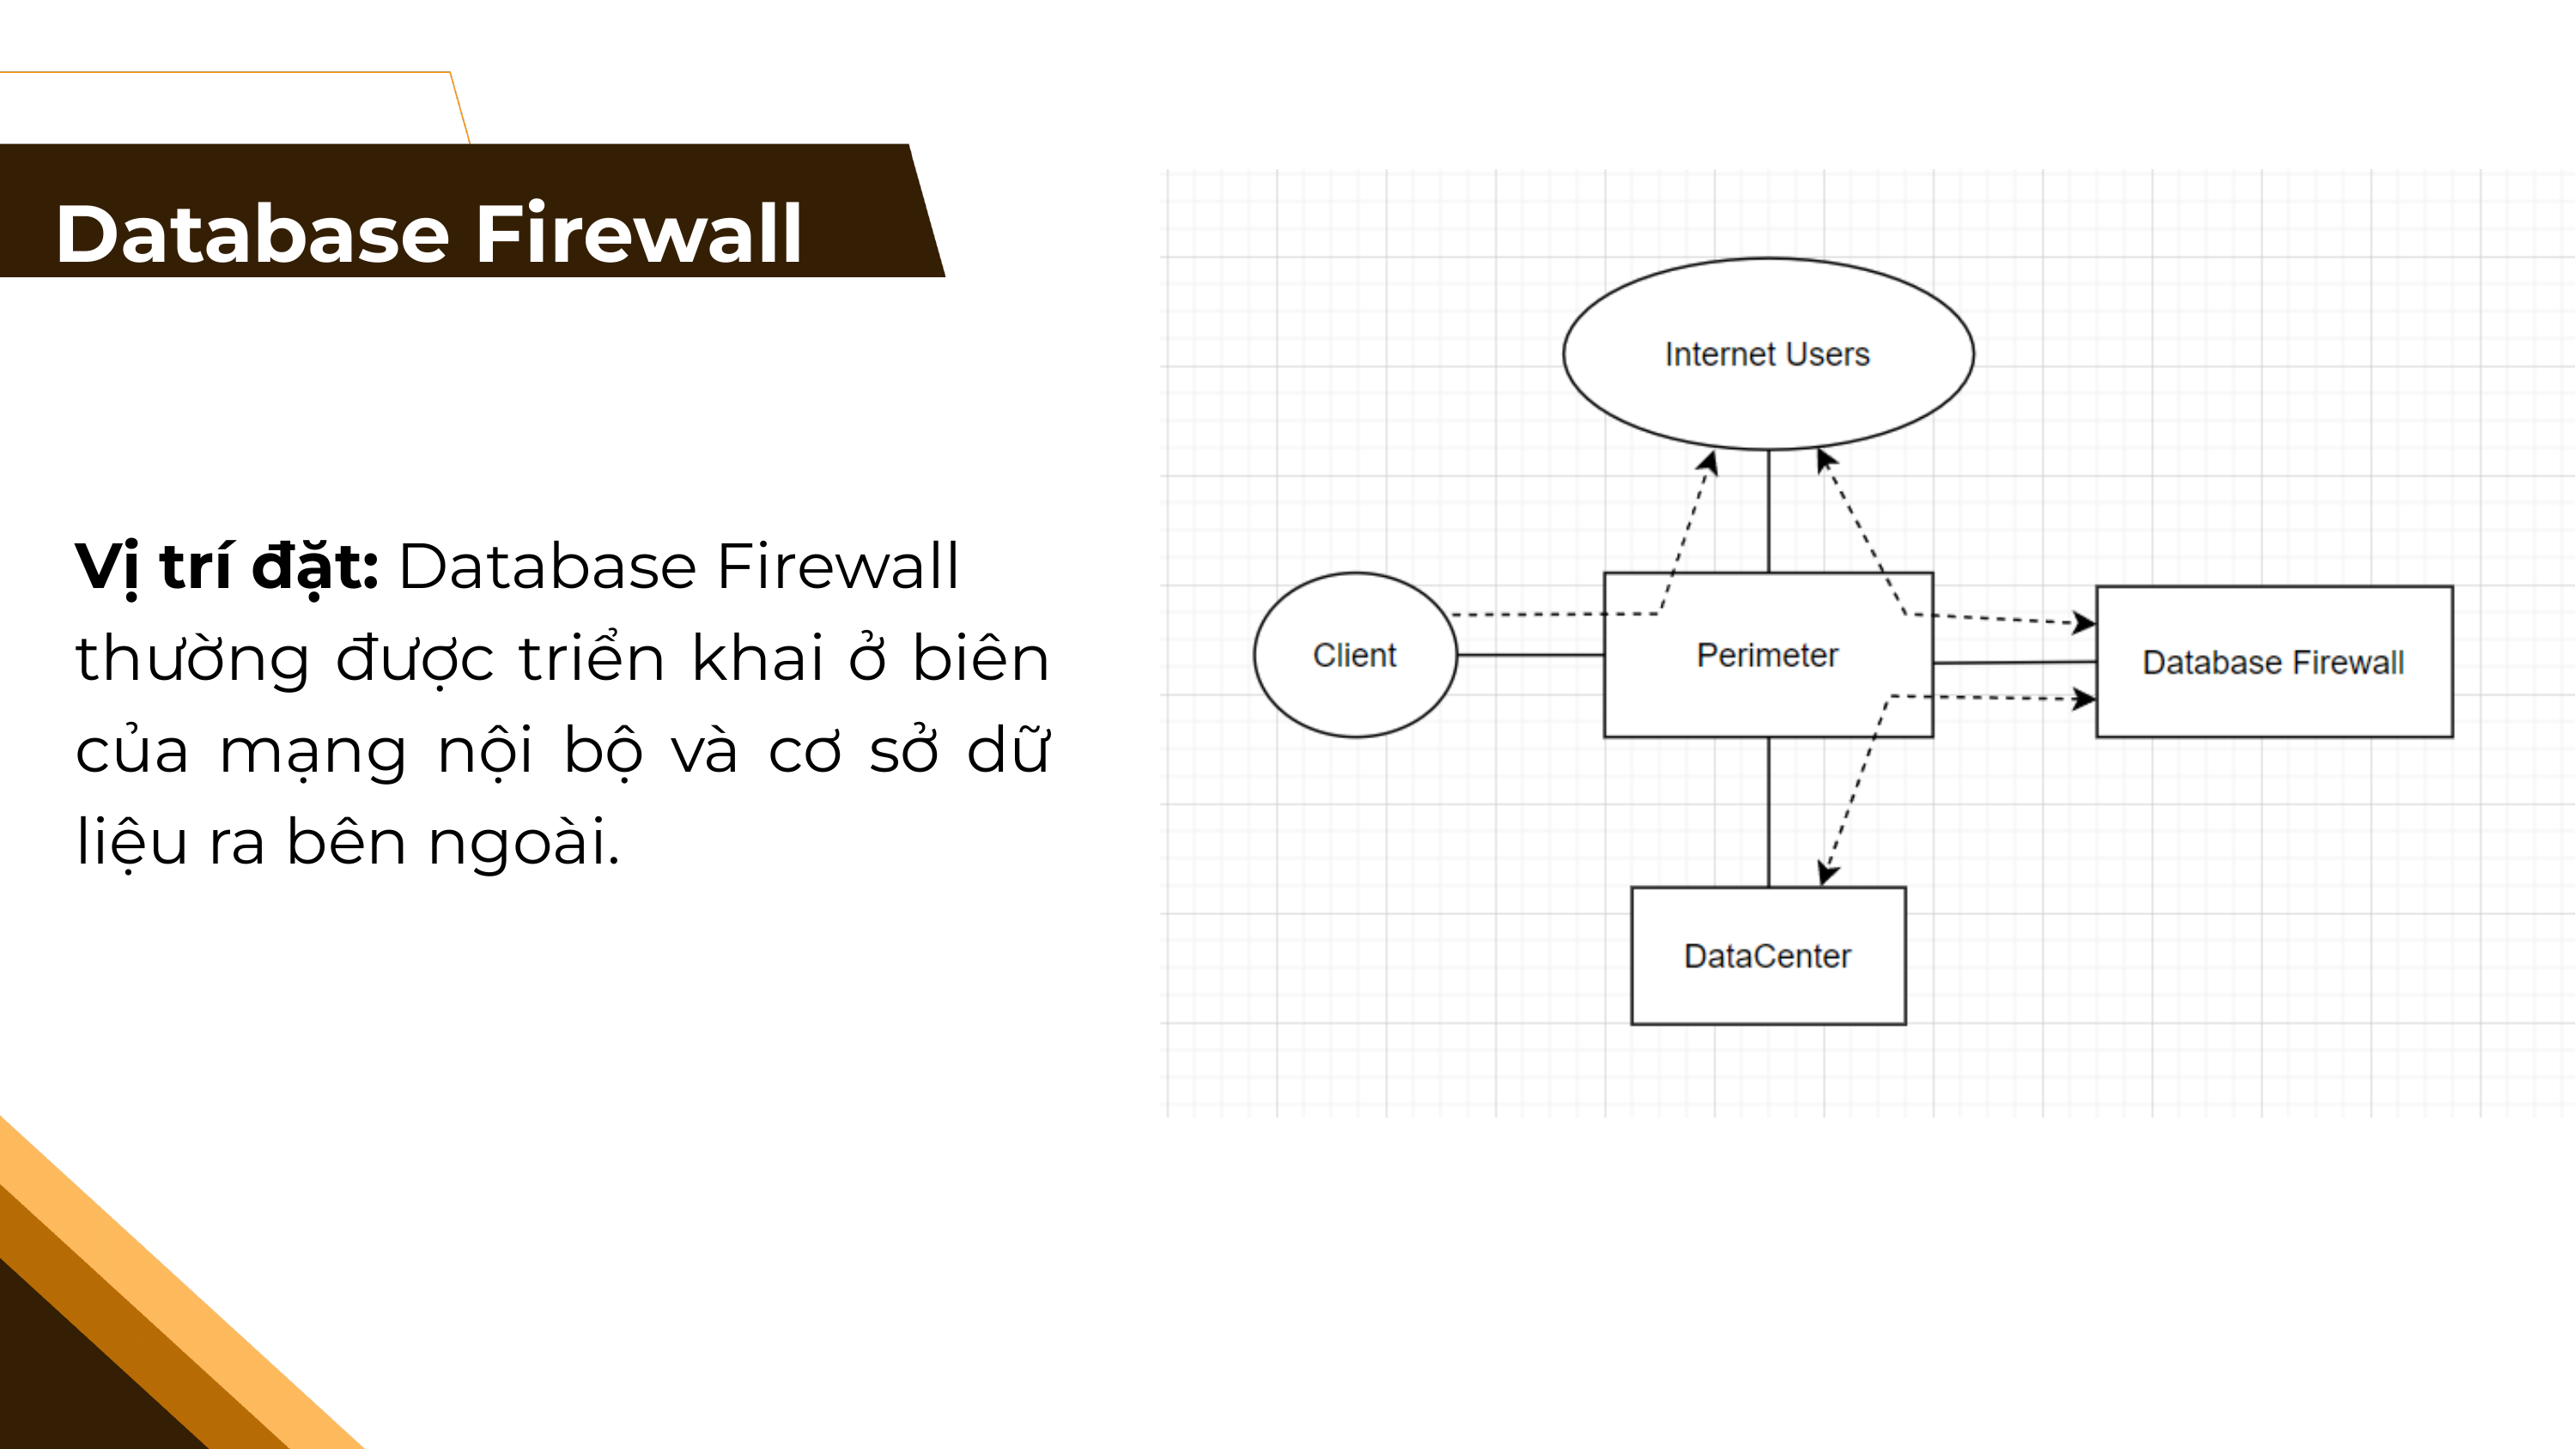

Database Firewall

Vị trí đặt: Database Firewall
thường được triển khai ở biên của mạng nội bộ và cơ sở dữ liệu ra bên ngoài.